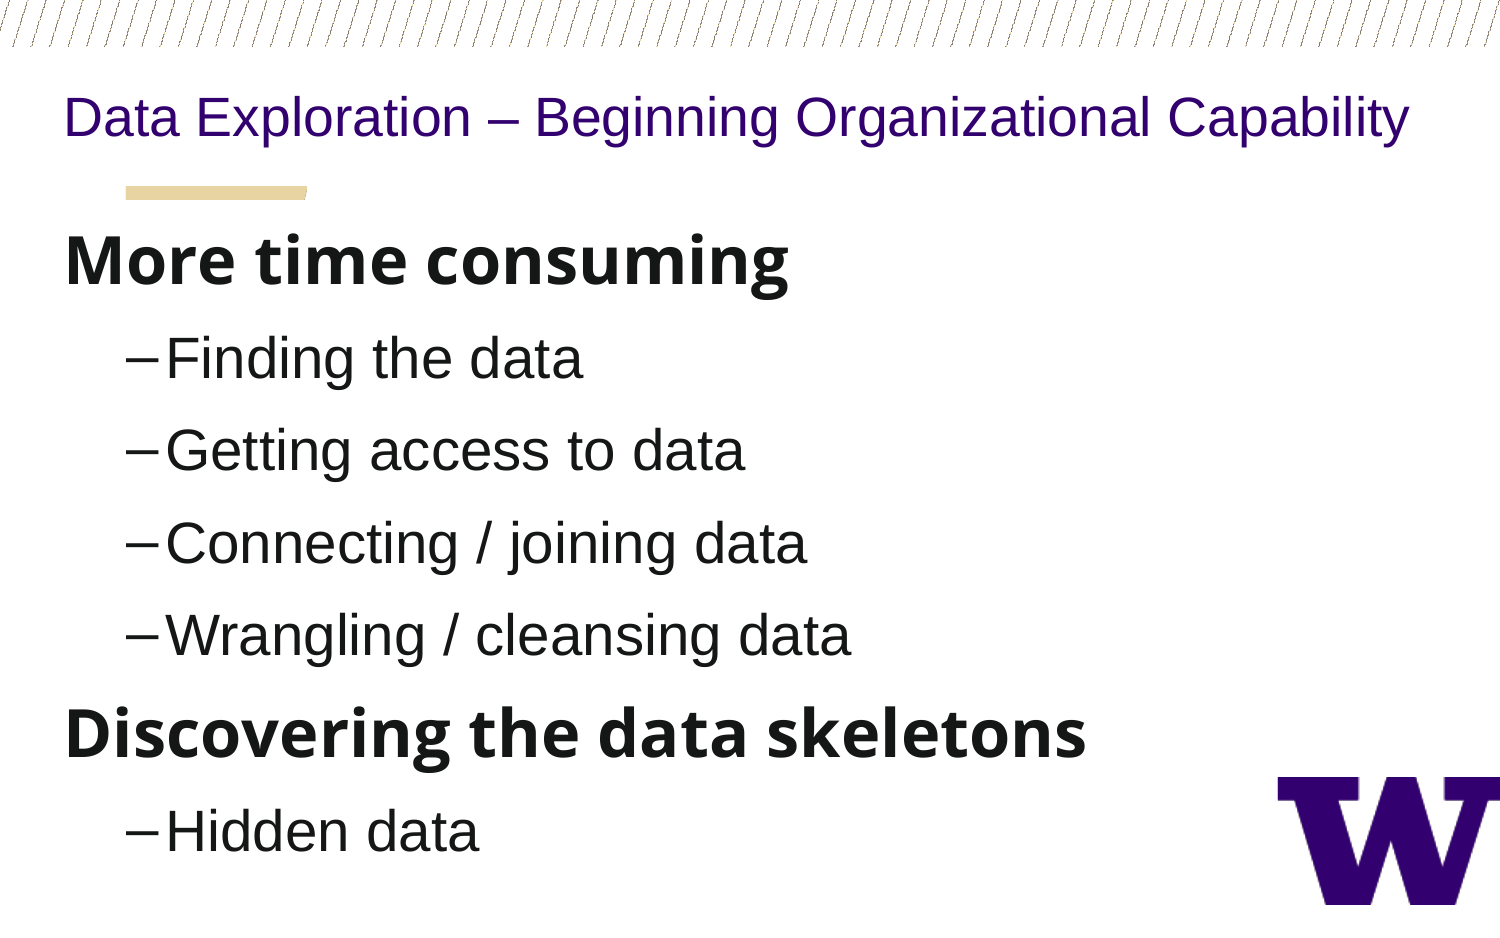

Data Exploration – Beginning Organizational Capability
More time consuming
Finding the data
Getting access to data
Connecting / joining data
Wrangling / cleansing data
Discovering the data skeletons
Hidden data